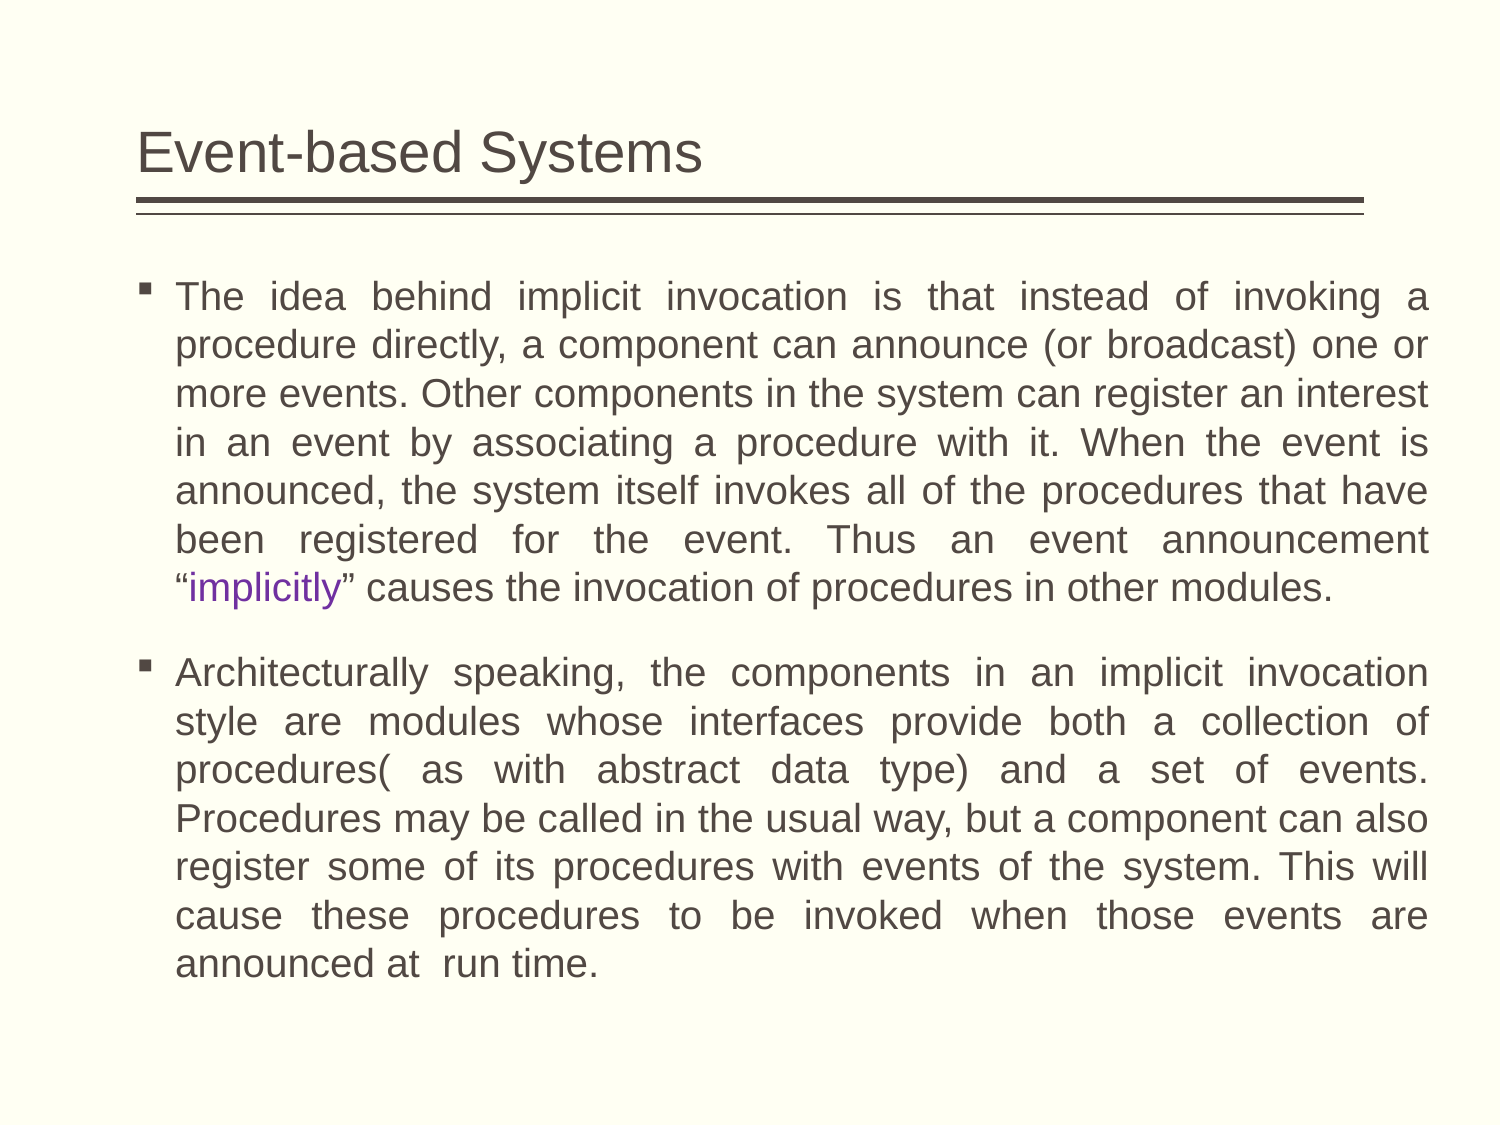

# Event-based Systems
The idea behind implicit invocation is that instead of invoking a procedure directly, a component can announce (or broadcast) one or more events. Other components in the system can register an interest in an event by associating a procedure with it. When the event is announced, the system itself invokes all of the procedures that have been registered for the event. Thus an event announcement “implicitly” causes the invocation of procedures in other modules.
Architecturally speaking, the components in an implicit invocation style are modules whose interfaces provide both a collection of procedures( as with abstract data type) and a set of events. Procedures may be called in the usual way, but a component can also register some of its procedures with events of the system. This will cause these procedures to be invoked when those events are announced at  run time.